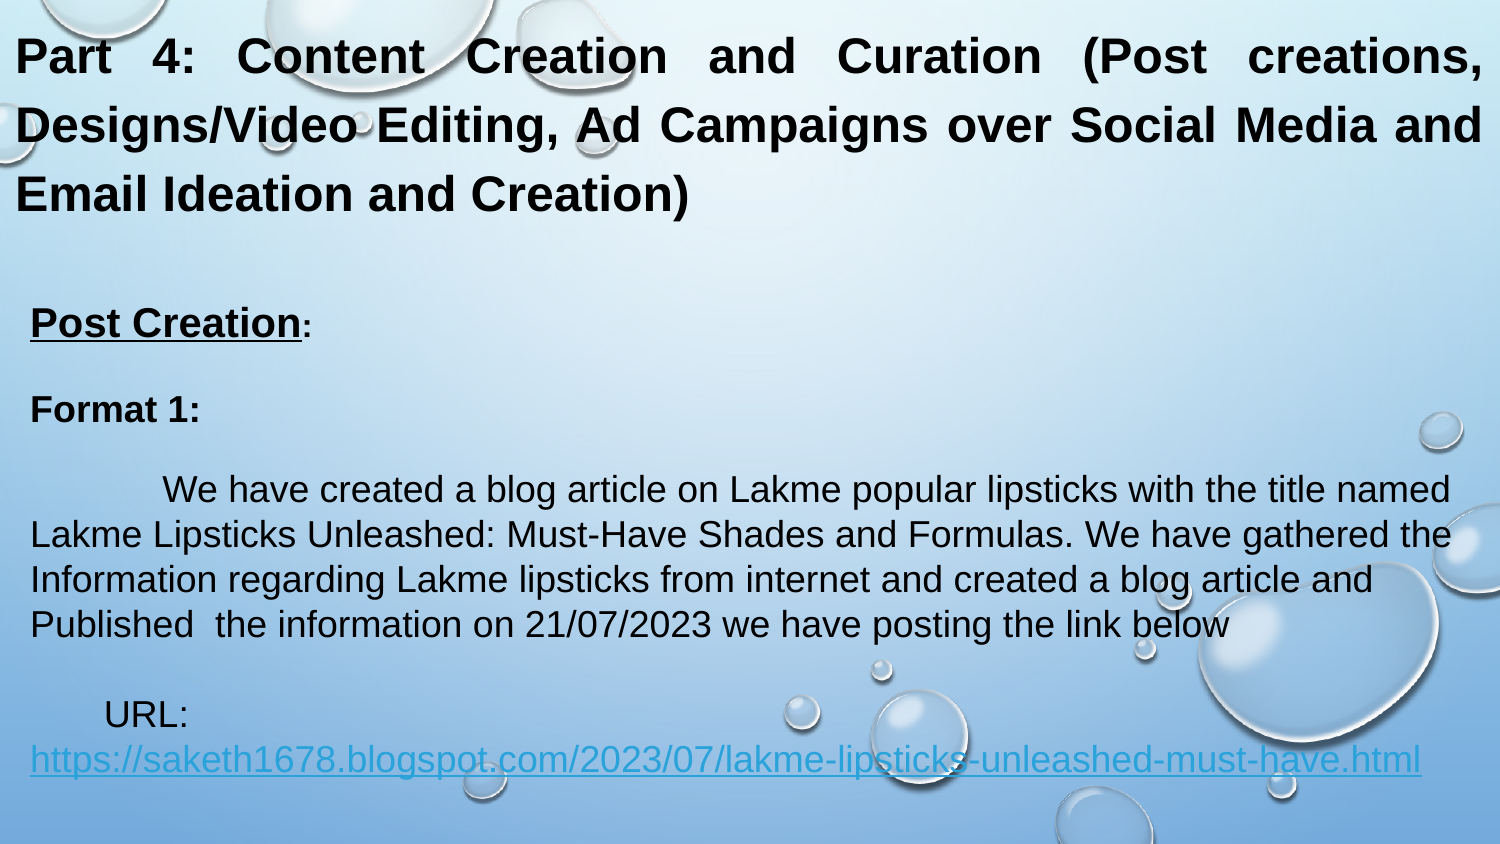

Part 4: Content Creation and Curation (Post creations, Designs/Video Editing, Ad Campaigns over Social Media and Email Ideation and Creation)
Post Creation:

Format 1:

                We have created a blog article on Lakme popular lipsticks with the title named
Lakme Lipsticks Unleashed: Must-Have Shades and Formulas. We have gathered the
Information regarding Lakme lipsticks from internet and created a blog article and
Published  the information on 21/07/2023 we have posting the link below

       URL: https://saketh1678.blogspot.com/2023/07/lakme-lipsticks-unleashed-must-have.html